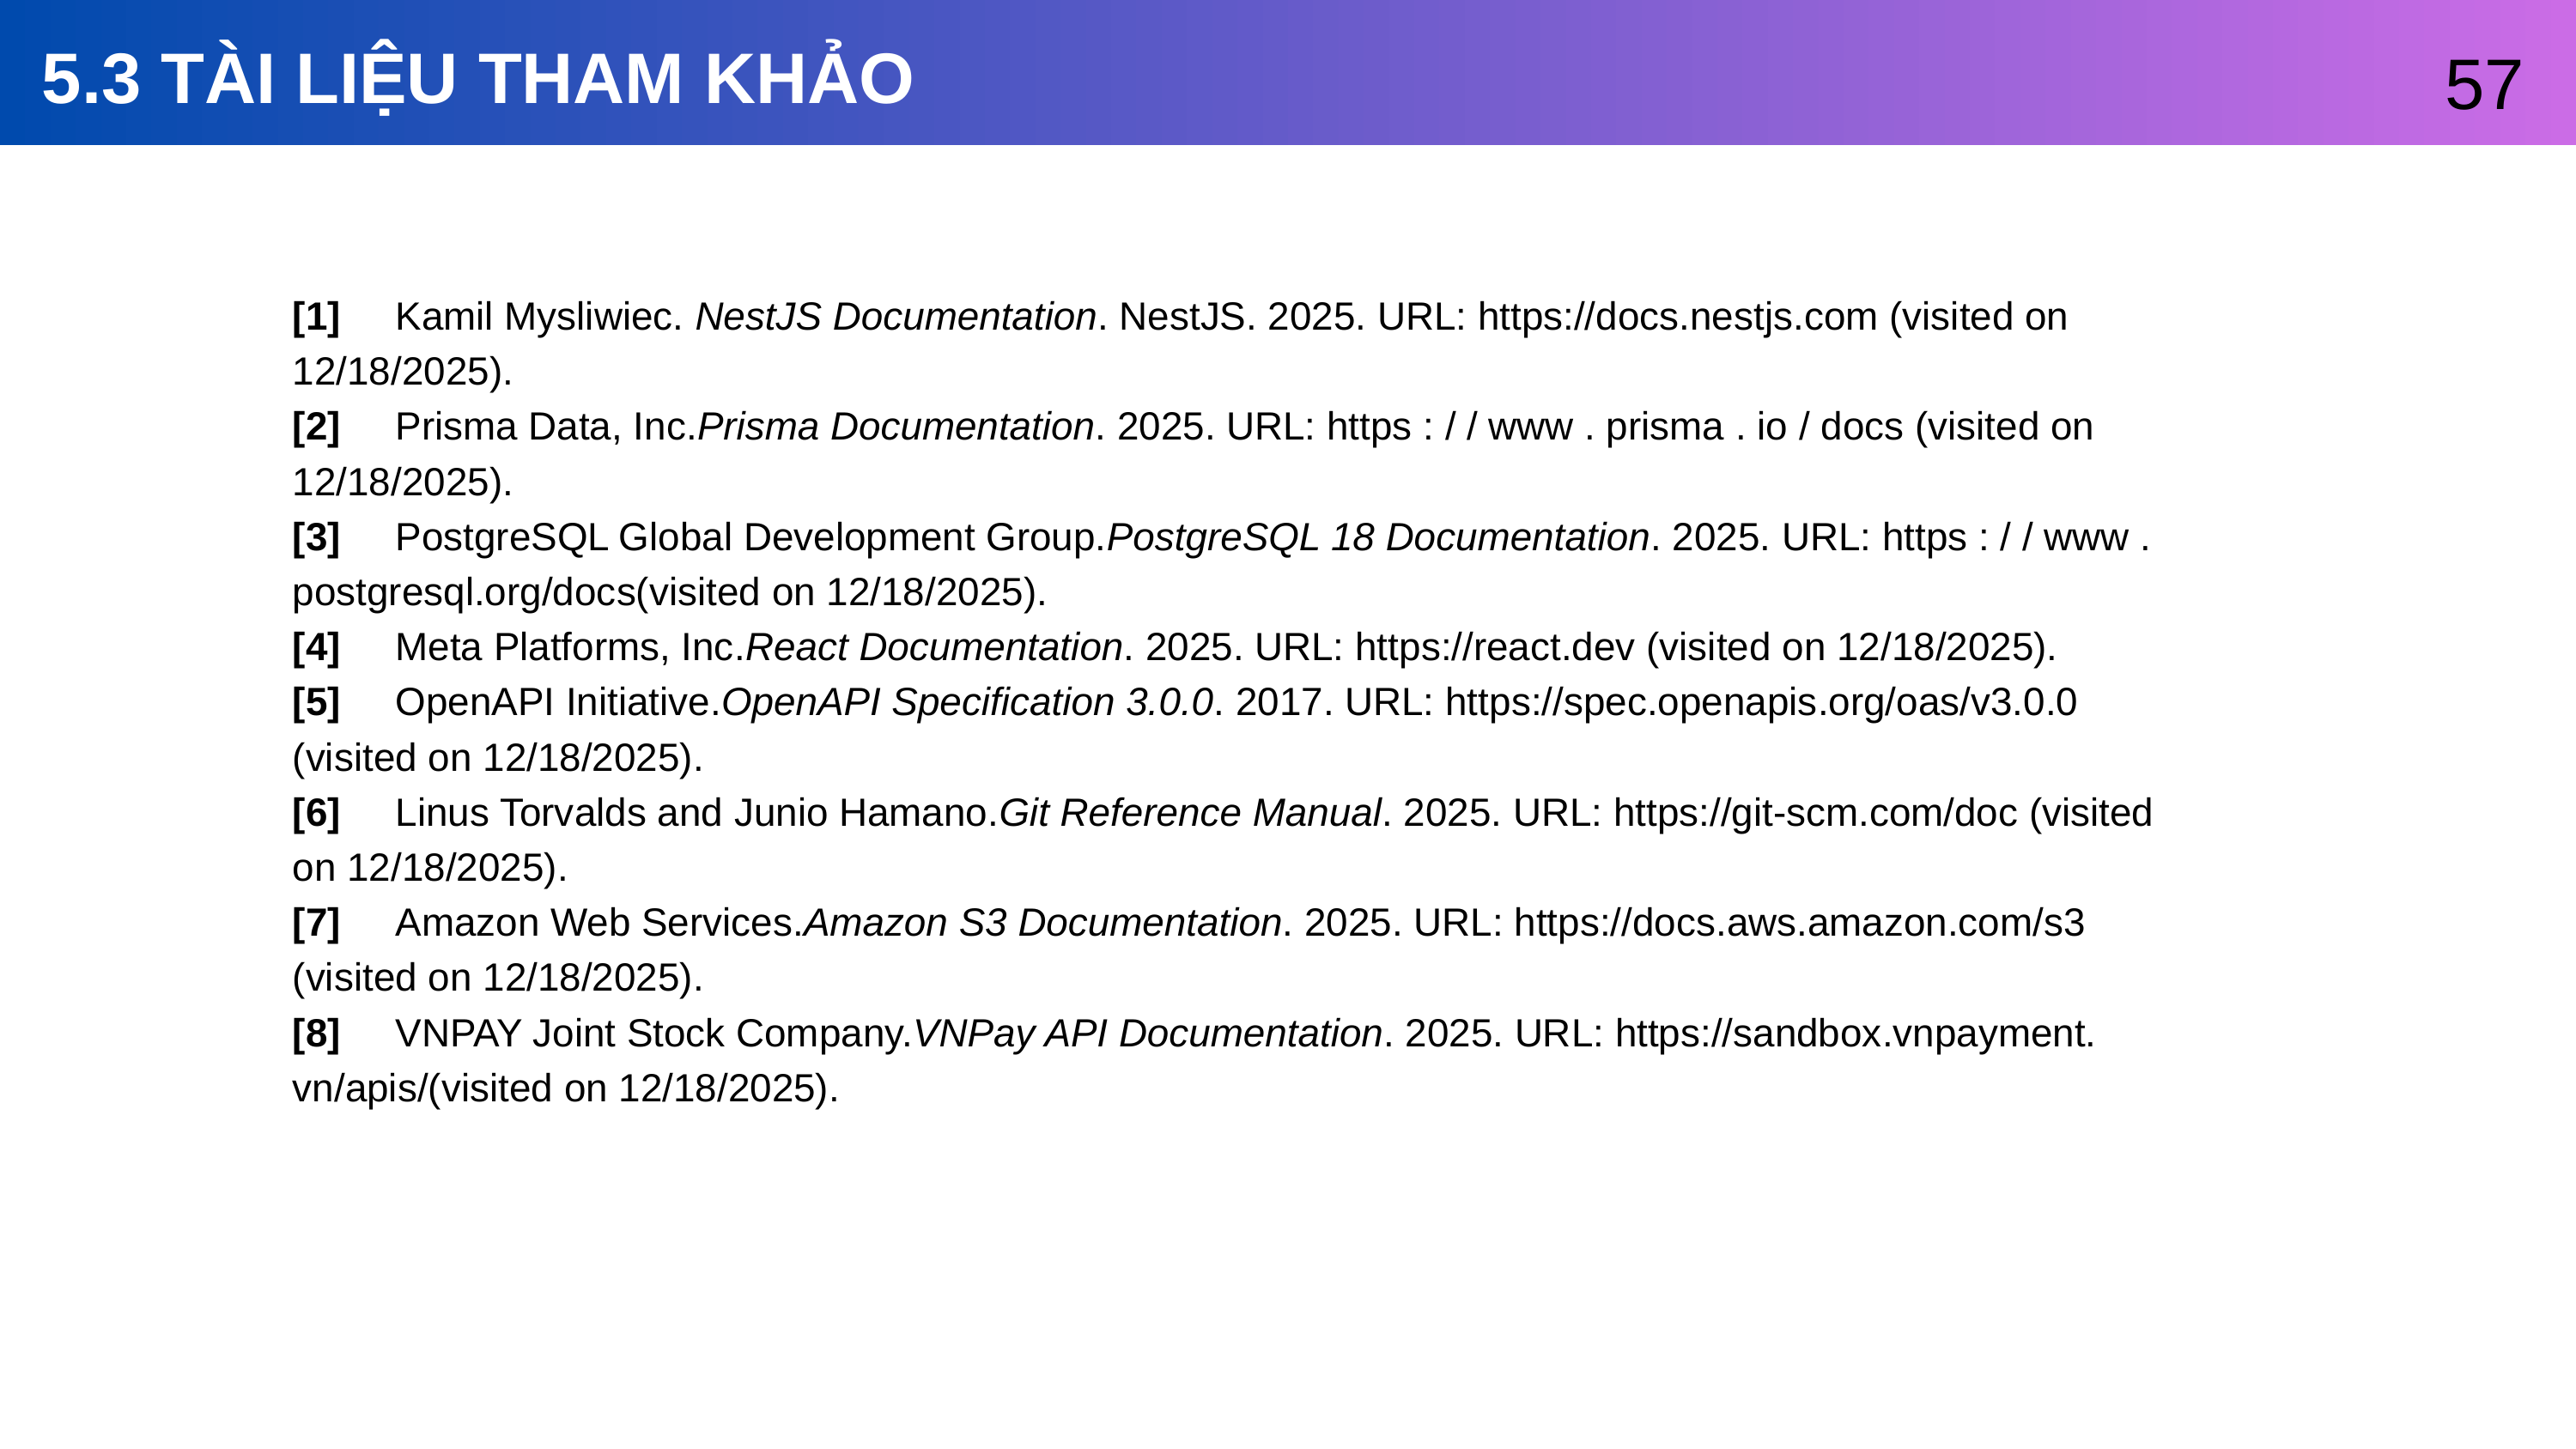

57
5.3 TÀI LIỆU THAM KHẢO
[1]     Kamil Mysliwiec. NestJS Documentation. NestJS. 2025. URL: https://docs.nestjs.com (visited on
12/18/2025).
[2]     Prisma Data, Inc.Prisma Documentation. 2025. URL: https : / / www . prisma . io / docs (visited on
12/18/2025).
[3]     PostgreSQL Global Development Group.PostgreSQL 18 Documentation. 2025. URL: https : / / www .
postgresql.org/docs(visited on 12/18/2025).
[4]     Meta Platforms, Inc.React Documentation. 2025. URL: https://react.dev (visited on 12/18/2025).
[5]     OpenAPI Initiative.OpenAPI Specification 3.0.0. 2017. URL: https://spec.openapis.org/oas/v3.0.0
(visited on 12/18/2025).
[6]     Linus Torvalds and Junio Hamano.Git Reference Manual. 2025. URL: https://git-scm.com/doc (visited
on 12/18/2025).
[7]     Amazon Web Services.Amazon S3 Documentation. 2025. URL: https://docs.aws.amazon.com/s3
(visited on 12/18/2025).
[8]     VNPAY Joint Stock Company.VNPay API Documentation. 2025. URL: https://sandbox.vnpayment.
vn/apis/(visited on 12/18/2025).